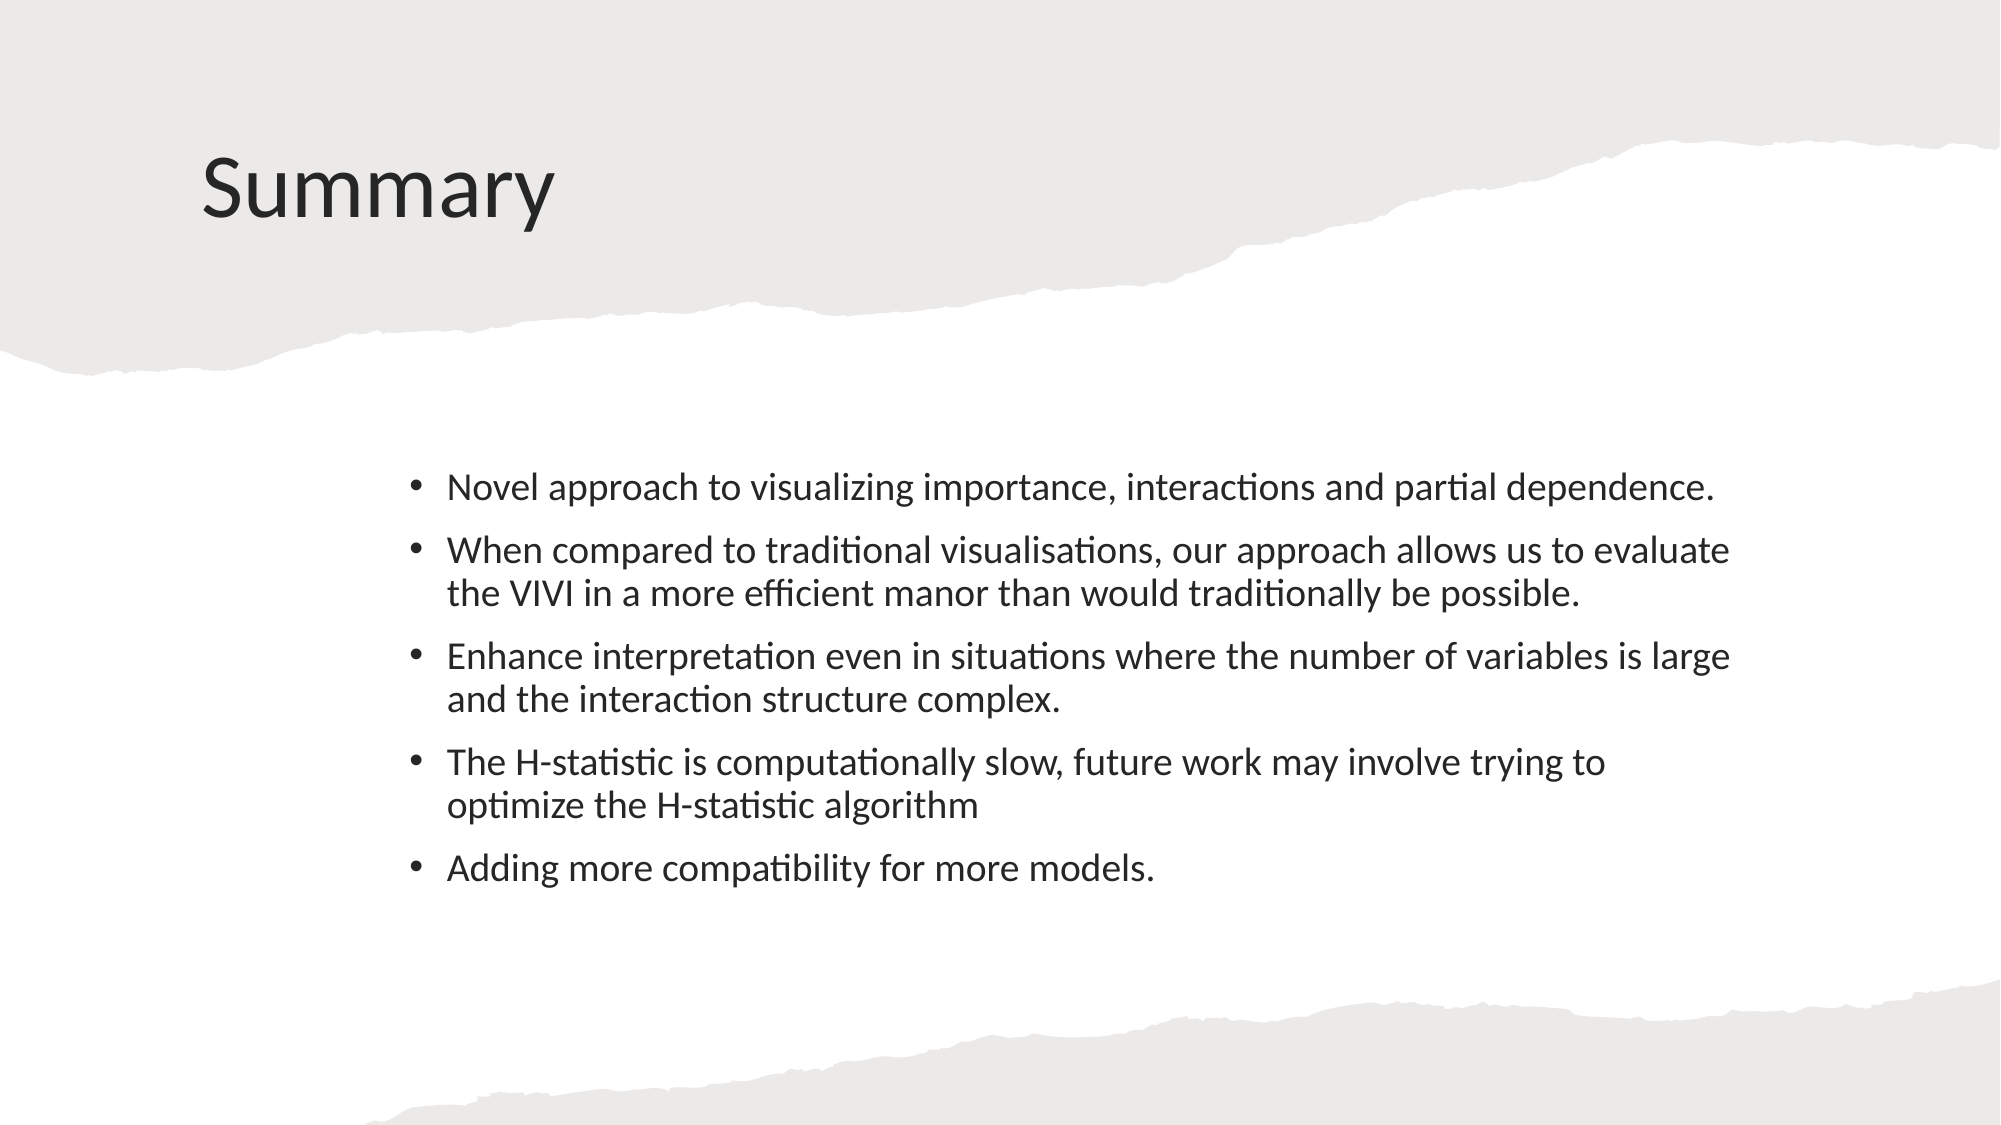

# Summary
Novel approach to visualizing importance, interactions and partial dependence.
When compared to traditional visualisations, our approach allows us to evaluate the VIVI in a more efficient manor than would traditionally be possible.
Enhance interpretation even in situations where the number of variables is large and the interaction structure complex.
The H-statistic is computationally slow, future work may involve trying to optimize the H-statistic algorithm
Adding more compatibility for more models.